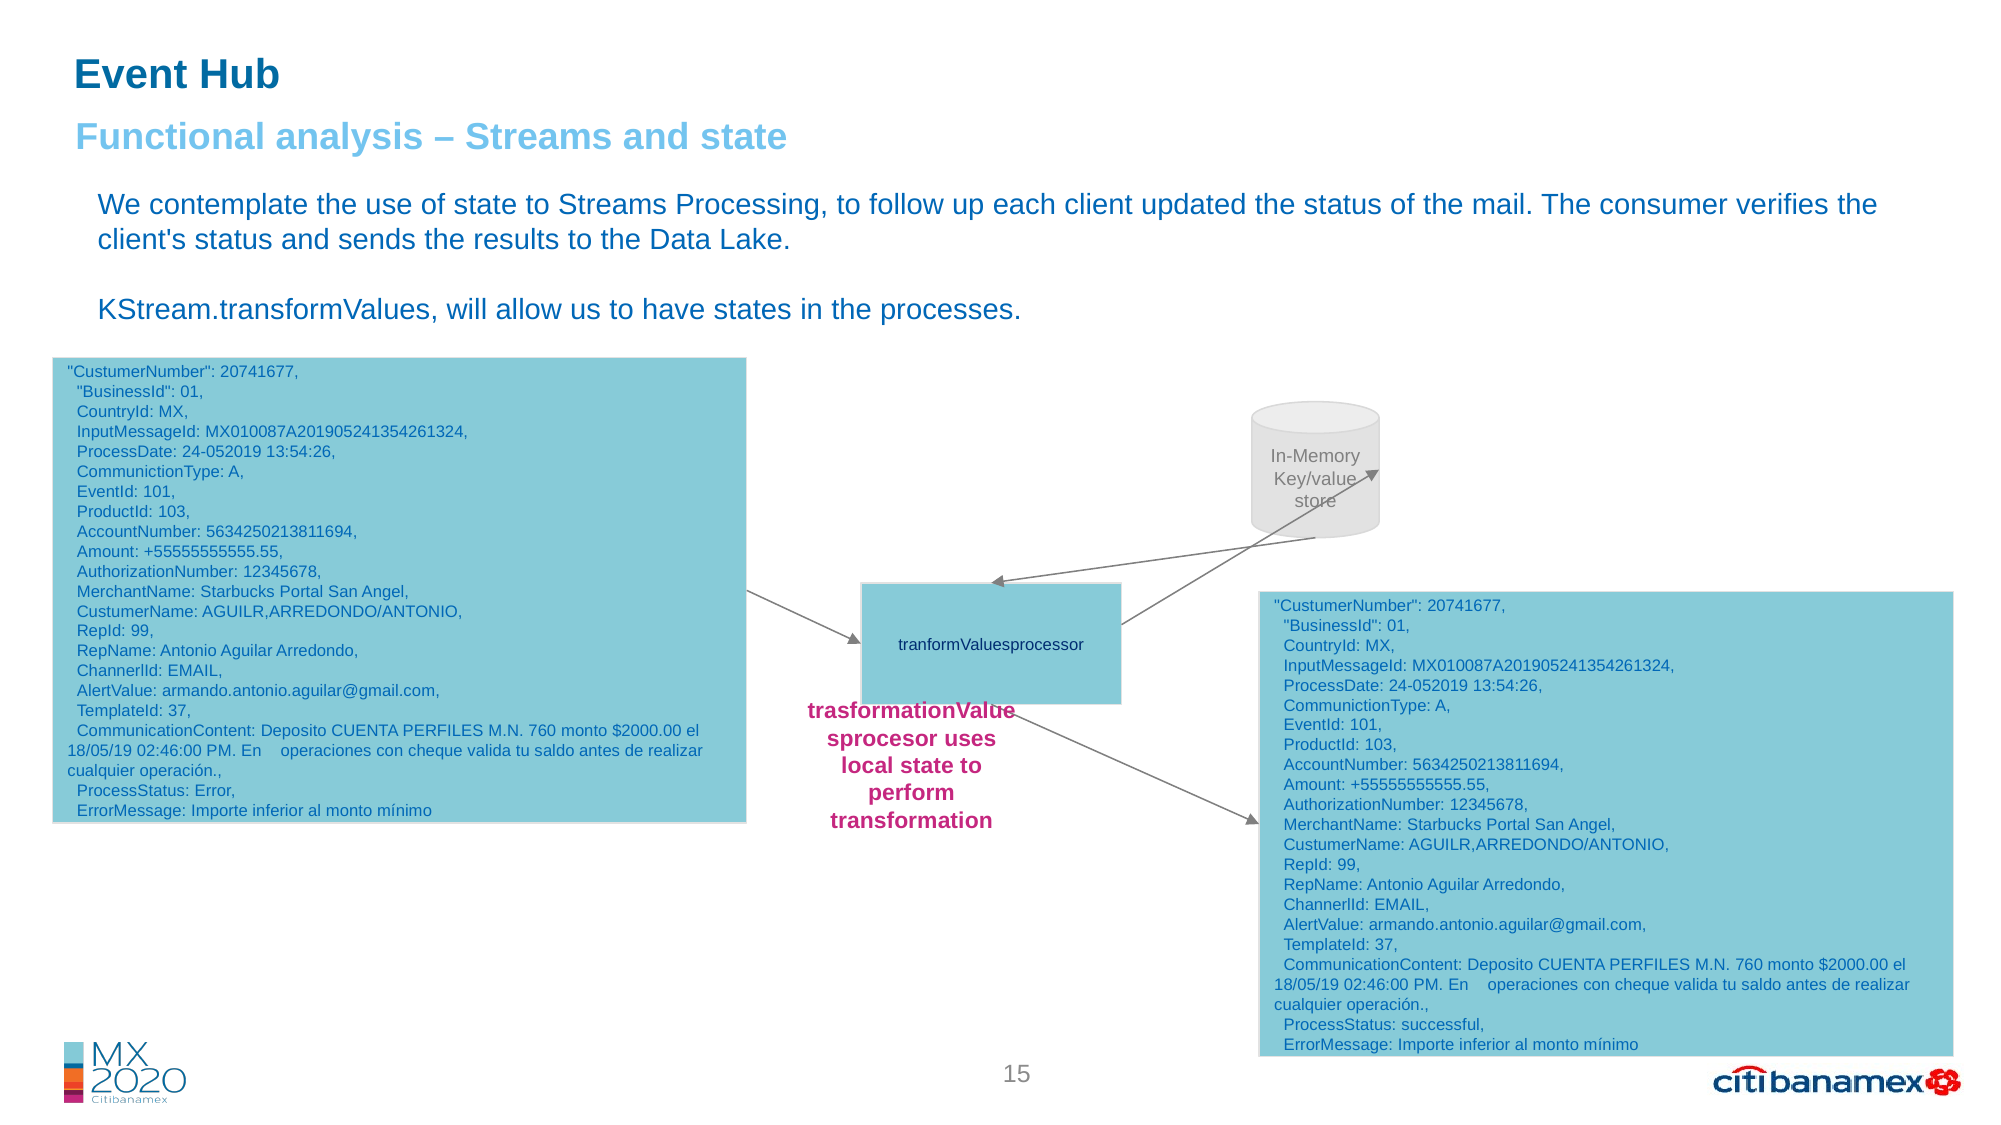

Event Hub
Functional analysis – Streams and state
We contemplate the use of state to Streams Processing, to follow up each client updated the status of the mail. The consumer verifies the client's status and sends the results to the Data Lake.

KStream.transformValues, will allow us to have states in the processes.
"CustumerNumber": 20741677,
  "BusinessId": 01,
  CountryId: MX,
  InputMessageId: MX010087A201905241354261324,
  ProcessDate: 24-052019 13:54:26,
  CommunictionType: A,
  EventId: 101,
  ProductId: 103,
  AccountNumber: 5634250213811694,
  Amount: +55555555555.55,
  AuthorizationNumber: 12345678,
  MerchantName: Starbucks Portal San Angel,
  CustumerName: AGUILR,ARREDONDO/ANTONIO,
  RepId: 99,
  RepName: Antonio Aguilar Arredondo,
  ChannerlId: EMAIL,
  AlertValue: armando.antonio.aguilar@gmail.com,
  TemplateId: 37,
  CommunicationContent: Deposito CUENTA PERFILES M.N. 760 monto $2000.00 el 18/05/19 02:46:00 PM. En    operaciones con cheque valida tu saldo antes de realizar cualquier operación.,
  ProcessStatus: Error,
  ErrorMessage: Importe inferior al monto mínimo

In-Memory
Key/value store

tranformValuesprocessor
"CustumerNumber": 20741677,
  "BusinessId": 01,
  CountryId: MX,
  InputMessageId: MX010087A201905241354261324,
  ProcessDate: 24-052019 13:54:26,
  CommunictionType: A,
  EventId: 101,
  ProductId: 103,
  AccountNumber: 5634250213811694,
  Amount: +55555555555.55,
  AuthorizationNumber: 12345678,
  MerchantName: Starbucks Portal San Angel,
  CustumerName: AGUILR,ARREDONDO/ANTONIO,
  RepId: 99,
  RepName: Antonio Aguilar Arredondo,
  ChannerlId: EMAIL,
  AlertValue: armando.antonio.aguilar@gmail.com,
  TemplateId: 37,
  CommunicationContent: Deposito CUENTA PERFILES M.N. 760 monto $2000.00 el 18/05/19 02:46:00 PM. En    operaciones con cheque valida tu saldo antes de realizar cualquier operación.,
  ProcessStatus: successful,
  ErrorMessage: Importe inferior al monto mínimo
trasformationValuesprocesor uses local state to perform transformation